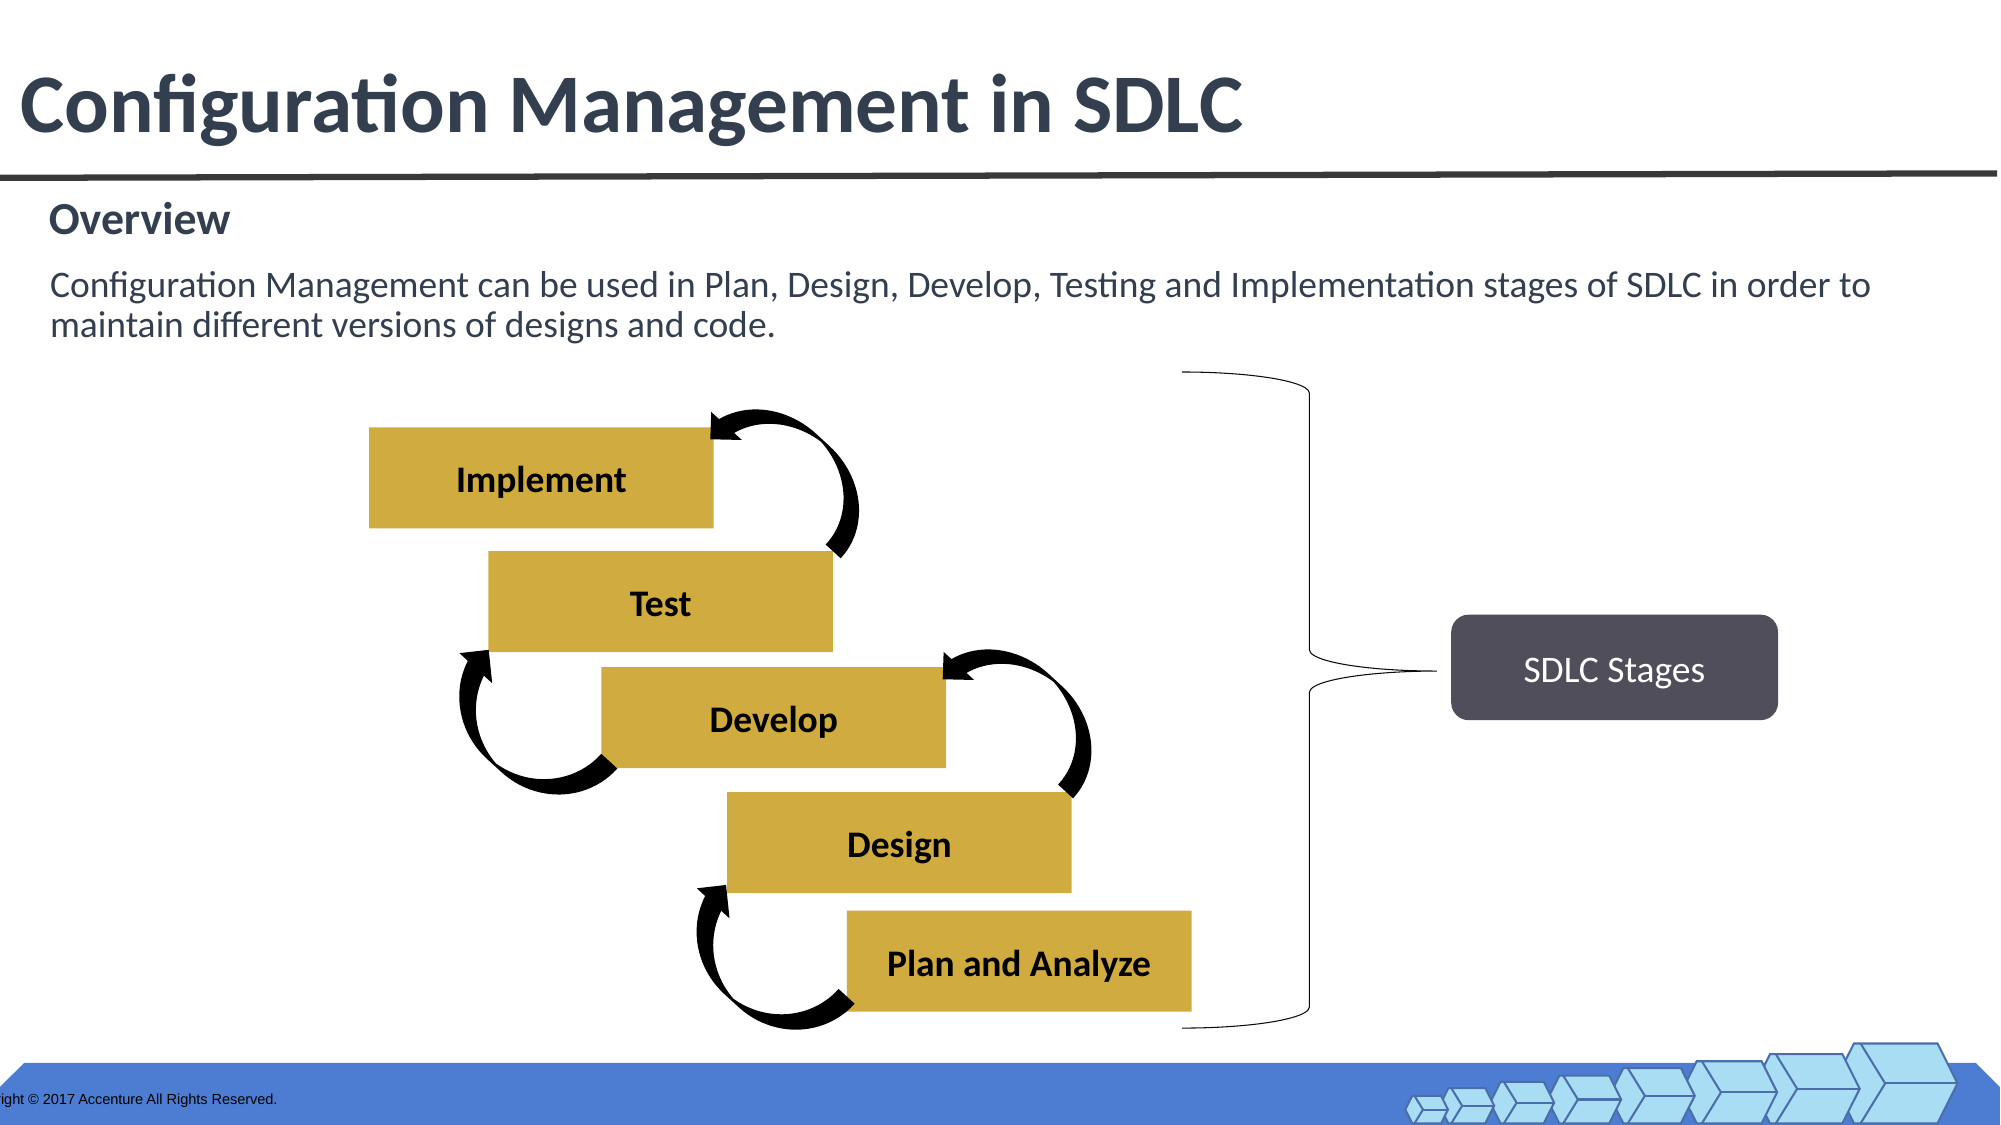

# Configuration Management in SDLC
Overview
Configuration Management can be used in Plan, Design, Develop, Testing and Implementation stages of SDLC in order to maintain different versions of designs and code.

Implement
Test

SDLC Stages

Develop
Design

Plan and Analyze